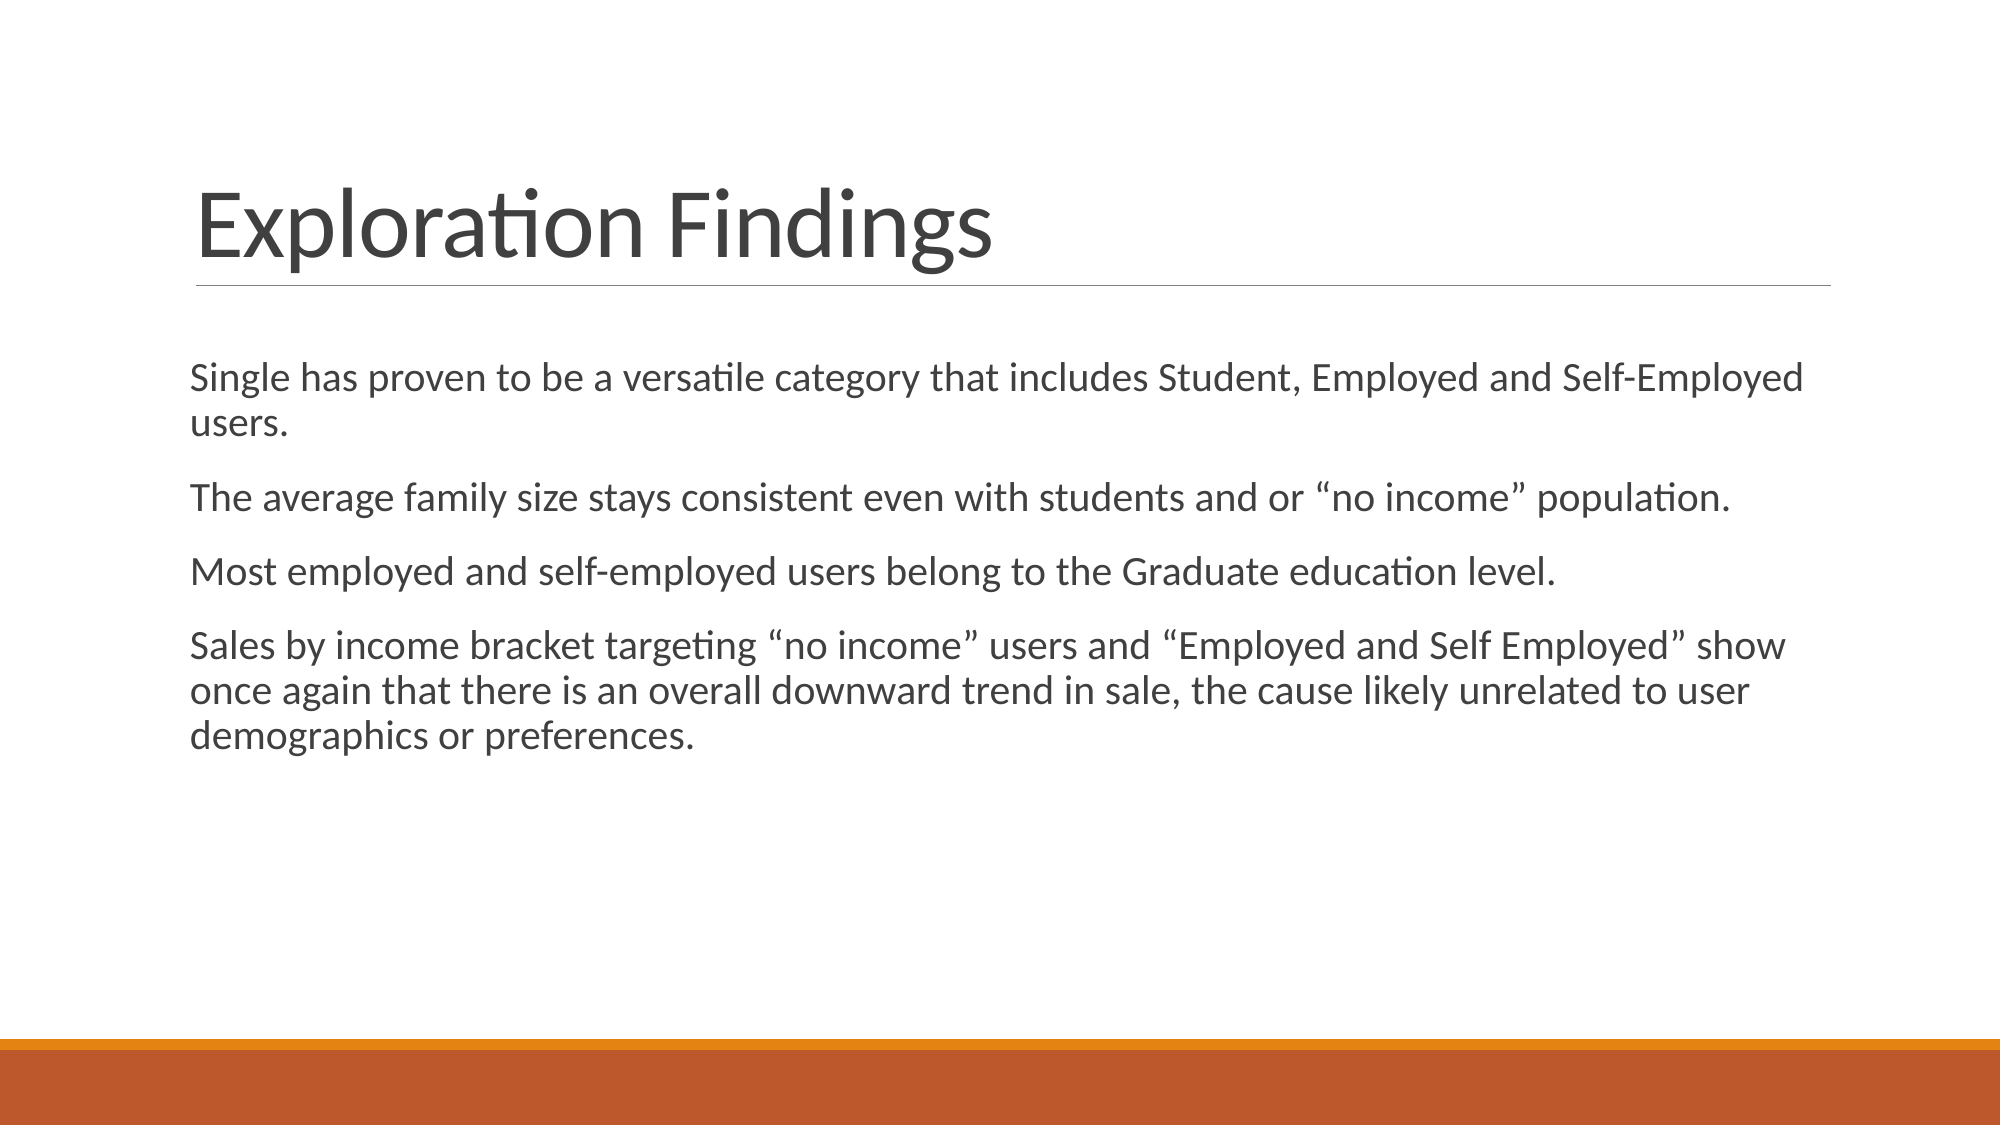

# Exploration Findings
Single has proven to be a versatile category that includes Student, Employed and Self-Employed users.
The average family size stays consistent even with students and or “no income” population.
Most employed and self-employed users belong to the Graduate education level.
Sales by income bracket targeting “no income” users and “Employed and Self Employed” show once again that there is an overall downward trend in sale, the cause likely unrelated to user demographics or preferences.